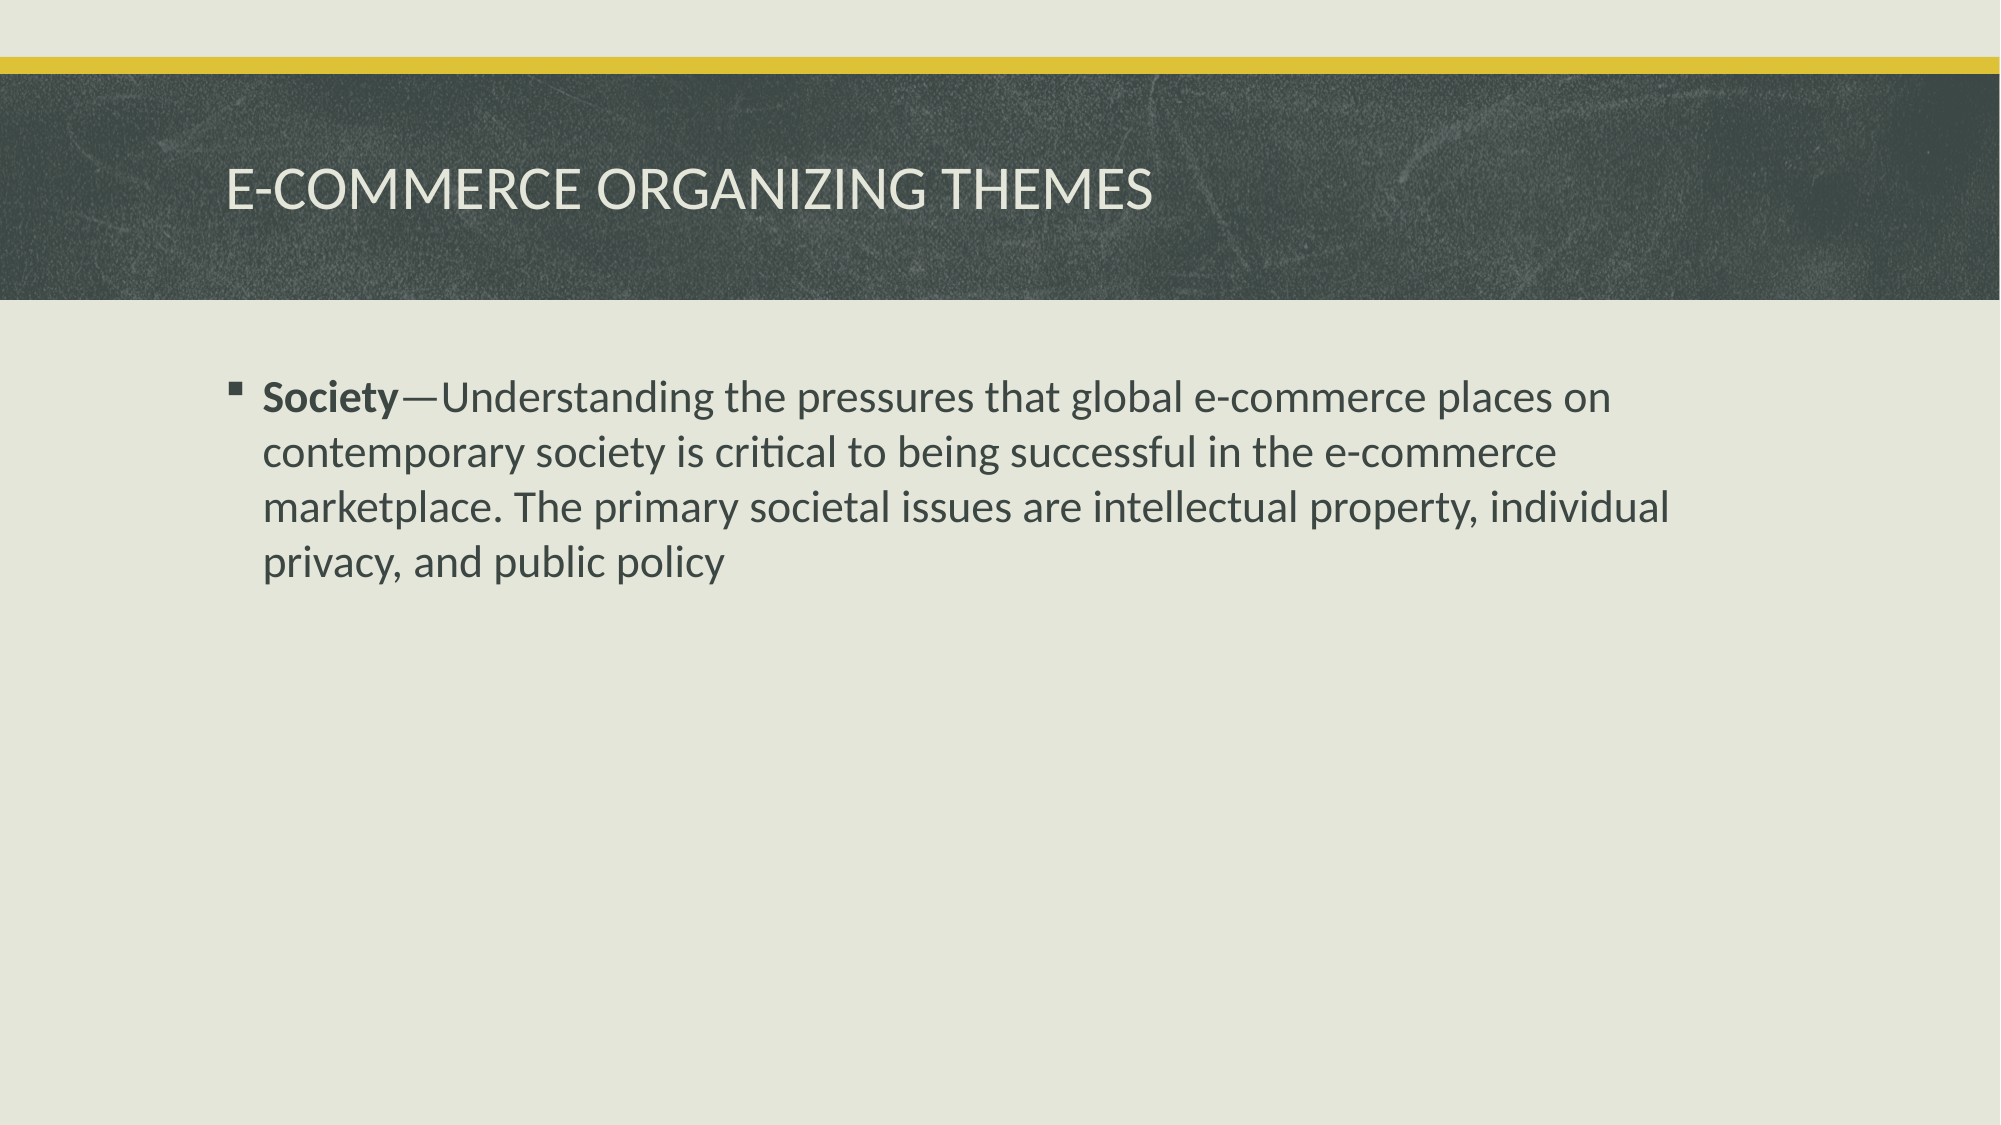

# E-COMMERCE ORGANIZING THEMES
Society—Understanding the pressures that global e-commerce places on contemporary society is critical to being successful in the e-commerce marketplace. The primary societal issues are intellectual property, individual privacy, and public policy